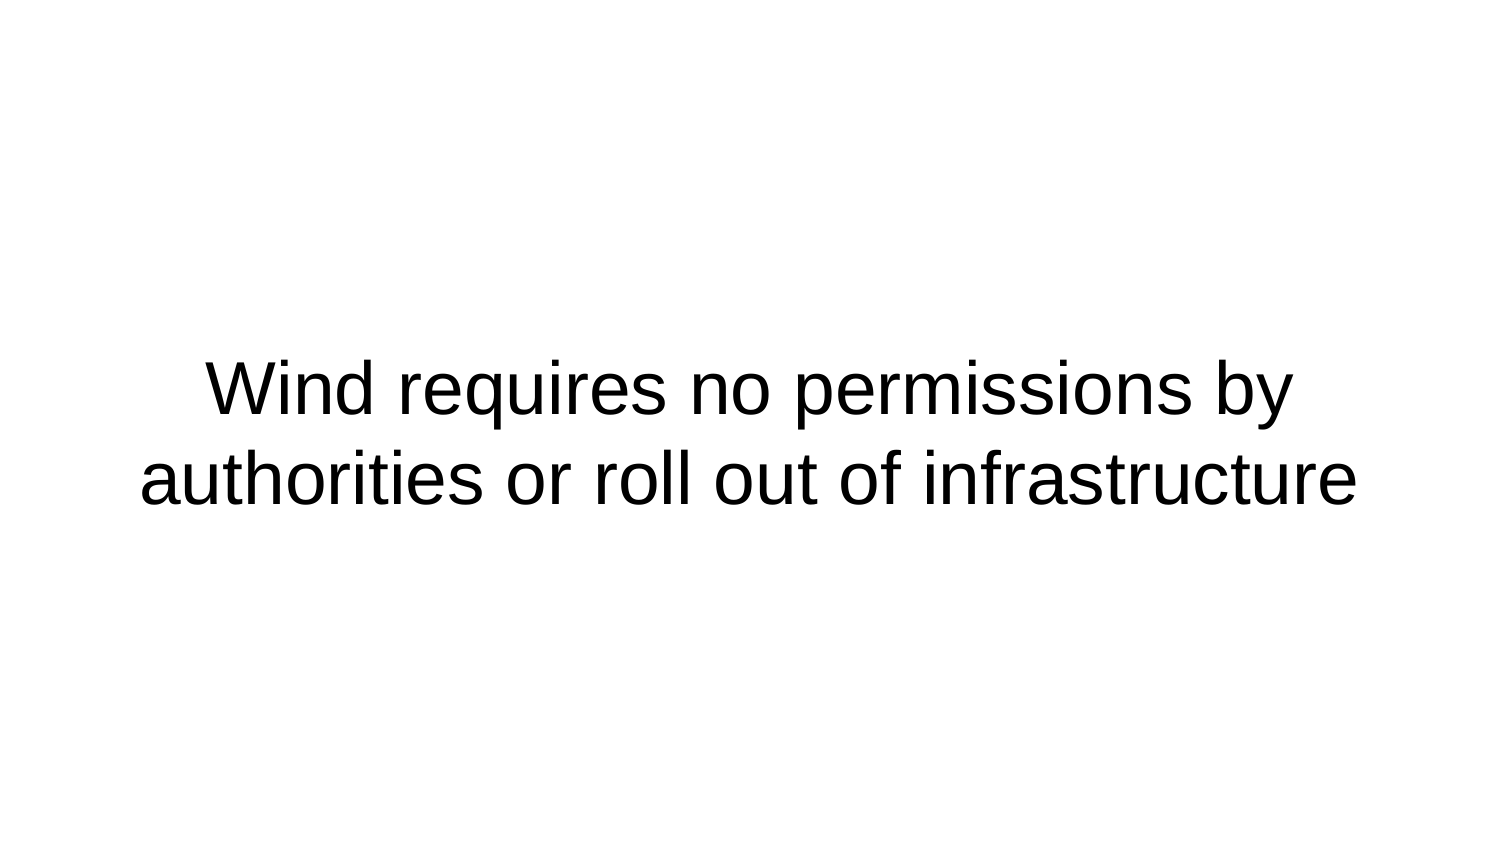

# Wind requires no permissions by authorities or roll out of infrastructure